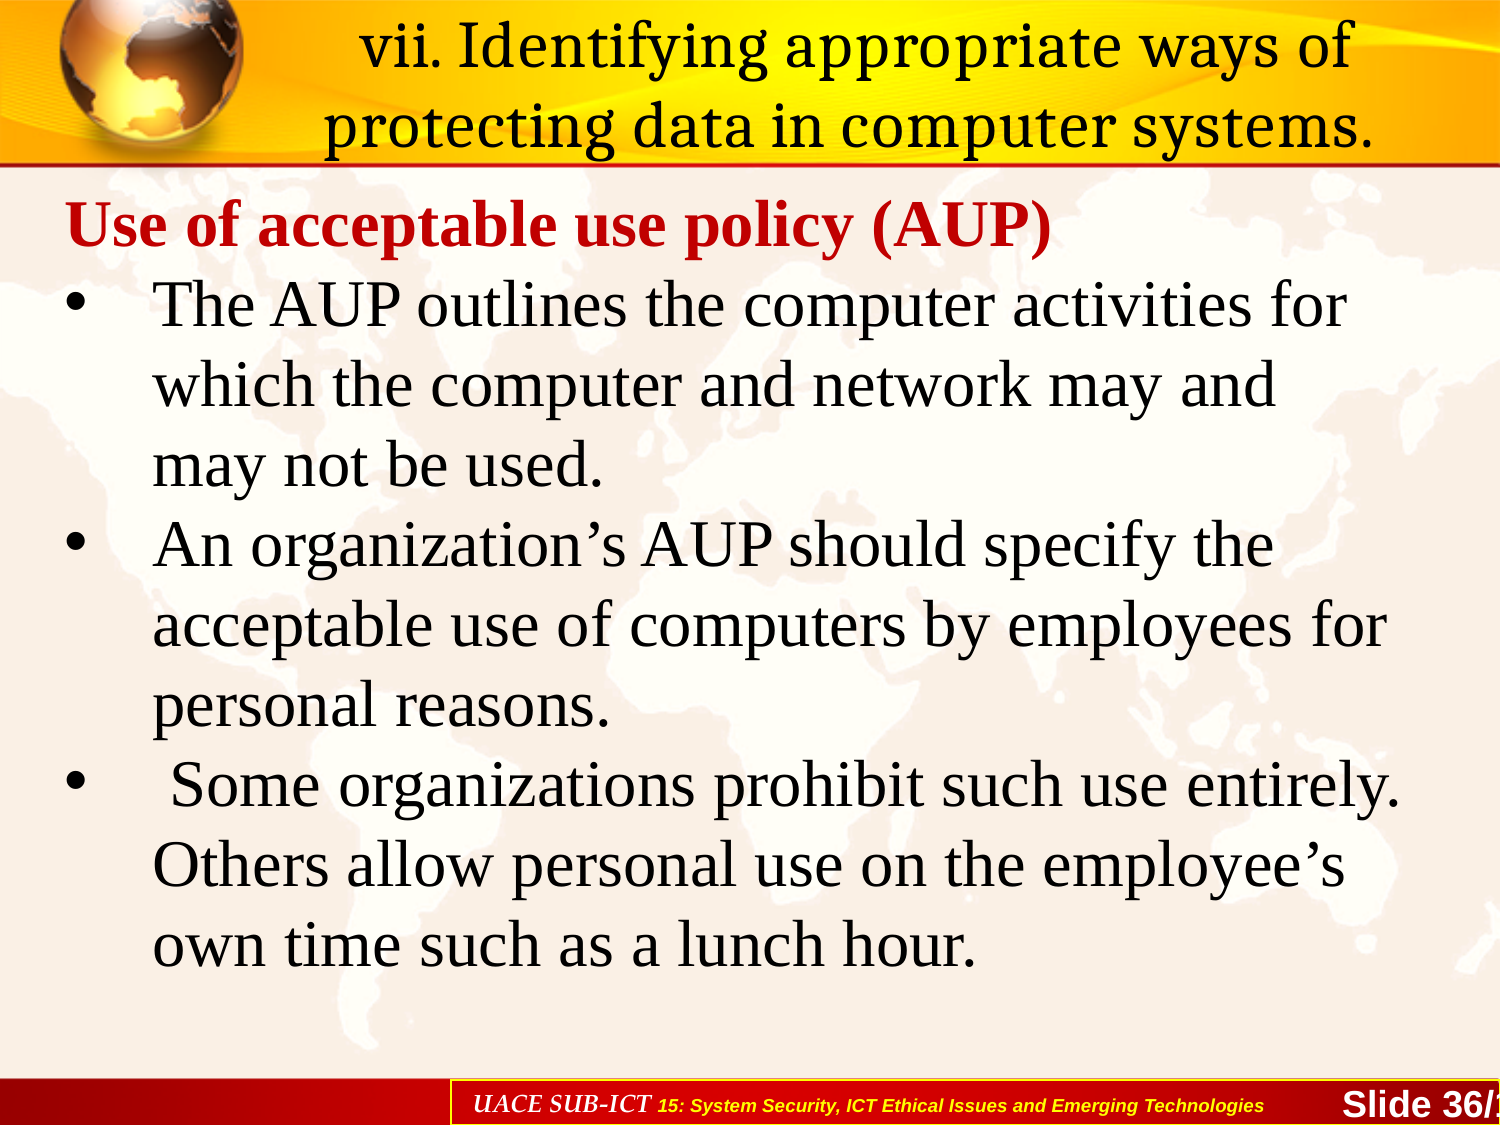

# vii. Identifying appropriate ways of protecting data in computer systems.
Use of acceptable use policy (AUP)
The AUP outlines the computer activities for which the computer and network may and may not be used.
An organization’s AUP should specify the acceptable use of computers by employees for personal reasons.
 Some organizations prohibit such use entirely. Others allow personal use on the employee’s own time such as a lunch hour.